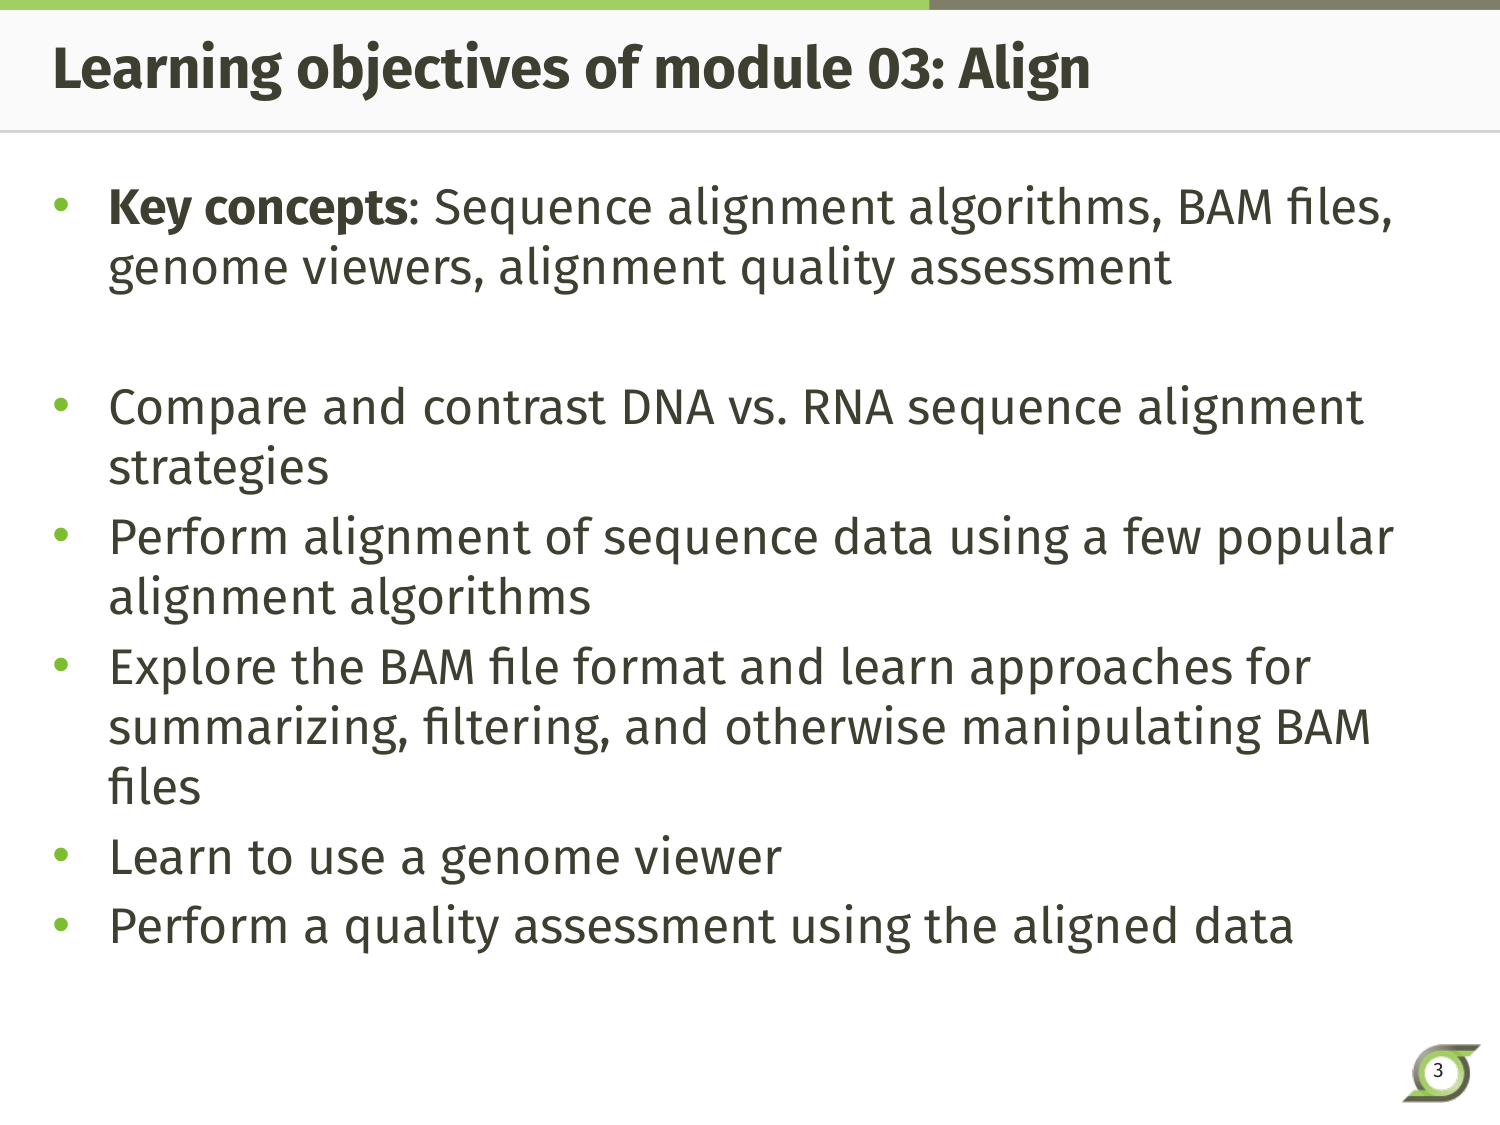

# Learning objectives of module 03: Align
Key concepts: Sequence alignment algorithms, BAM files, genome viewers, alignment quality assessment

Compare and contrast DNA vs. RNA sequence alignment strategies
Perform alignment of sequence data using a few popular alignment algorithms
Explore the BAM file format and learn approaches for summarizing, filtering, and otherwise manipulating BAM files
Learn to use a genome viewer
Perform a quality assessment using the aligned data